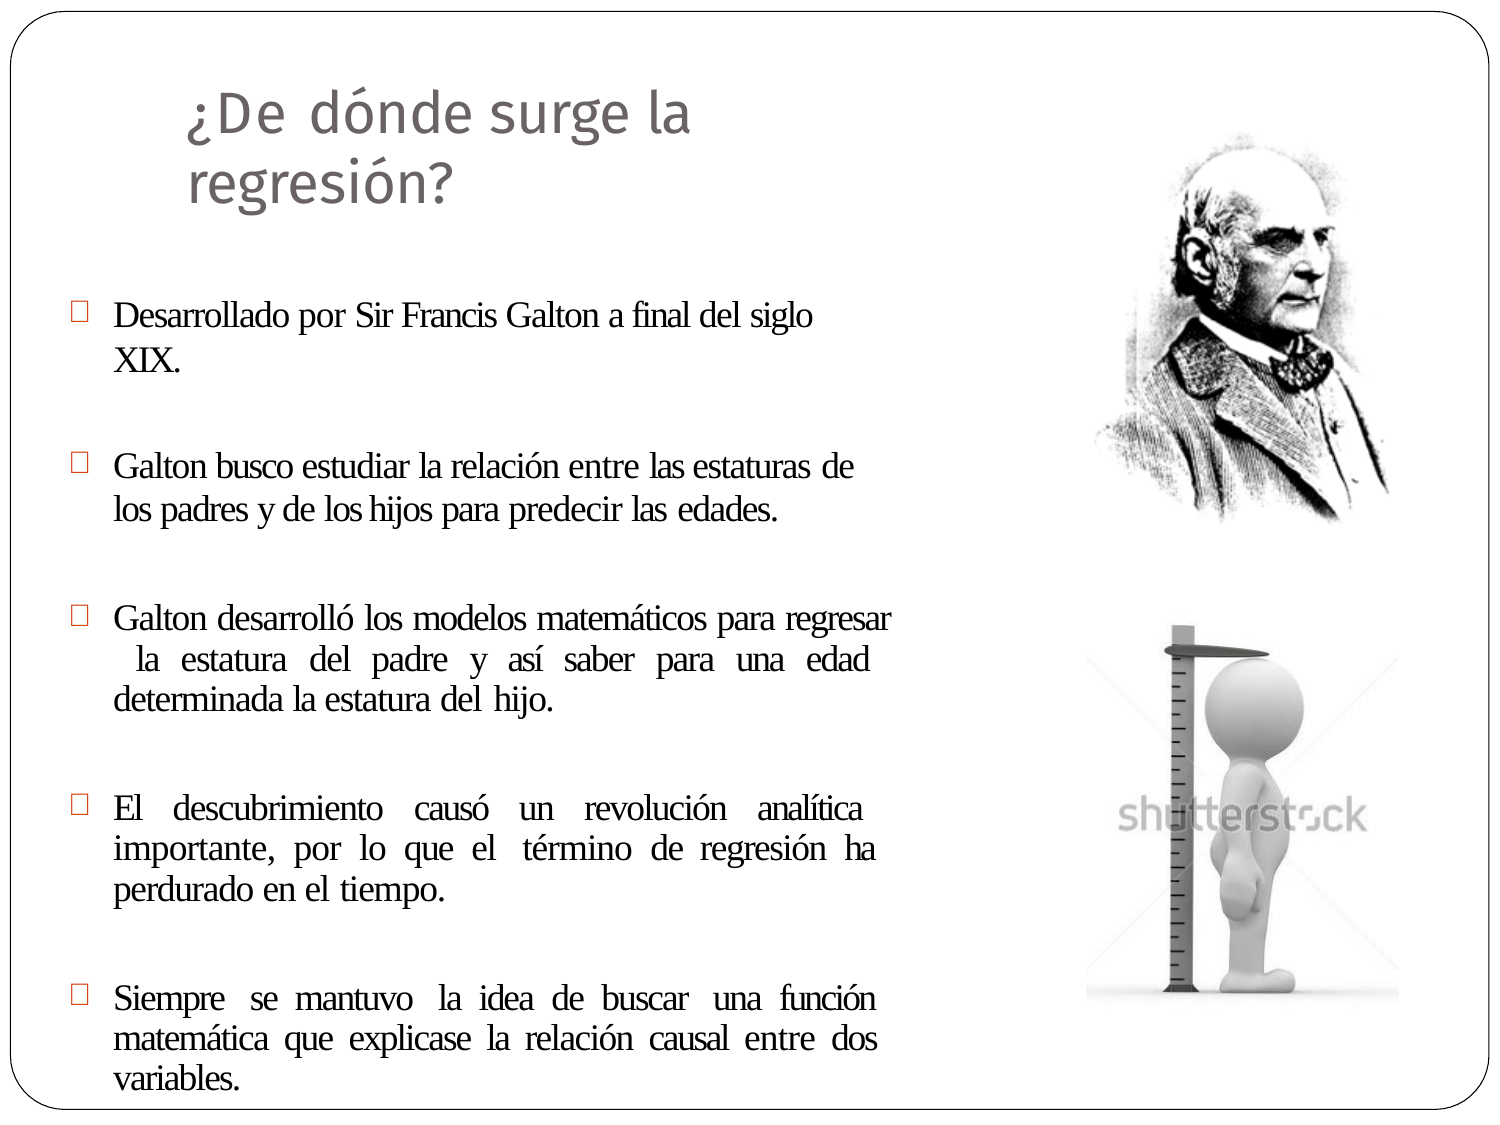

# ¿De dónde surge la regresión?

Desarrollado por Sir Francis Galton a final del siglo XIX.

Galton busco estudiar la relación entre las estaturas de
los padres y de los hijos para predecir las edades.

Galton desarrolló los modelos matemáticos para regresar  la estatura del padre y así saber para una edad  determinada la estatura del hijo.

El descubrimiento causó un revolución analítica  importante, por lo que el término de regresión ha  perdurado en el tiempo.

Siempre se mantuvo la idea de buscar una función  matemática que explicase la relación causal entre dos  variables.